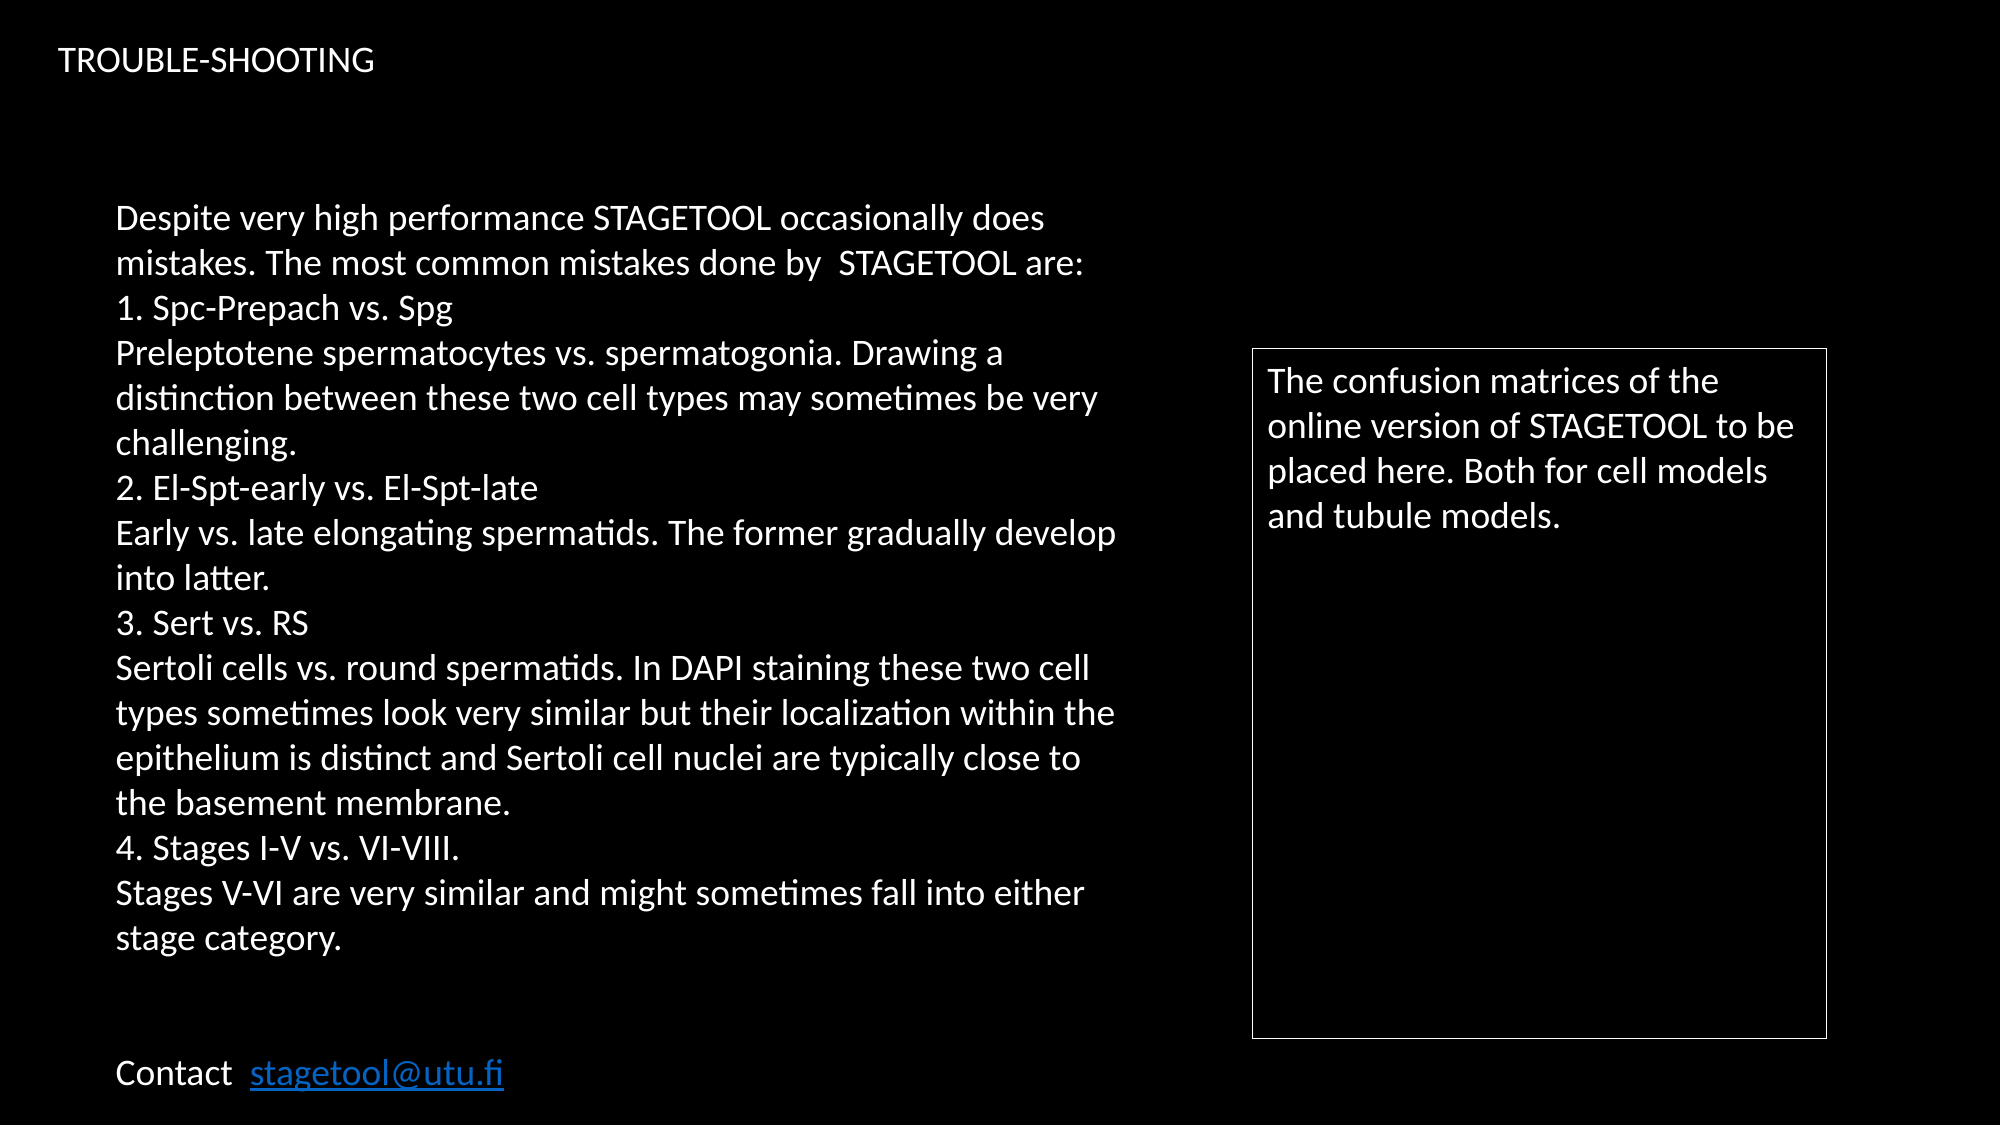

TROUBLE-SHOOTING
Despite very high performance STAGETOOL occasionally does mistakes. The most common mistakes done by  STAGETOOL are:
1. Spc-Prepach vs. Spg
Preleptotene spermatocytes vs. spermatogonia. Drawing a distinction between these two cell types may sometimes be very challenging.
2. El-Spt-early vs. El-Spt-late
Early vs. late elongating spermatids. The former gradually develop into latter.
3. Sert vs. RS
Sertoli cells vs. round spermatids. In DAPI staining these two cell types sometimes look very similar but their localization within the epithelium is distinct and Sertoli cell nuclei are typically close to the basement membrane.
4. Stages I-V vs. VI-VIII.
Stages V-VI are very similar and might sometimes fall into either stage category.

Contact  stagetool@utu.fi

The confusion matrices of the online version of STAGETOOL to be placed here. Both for cell models and tubule models.